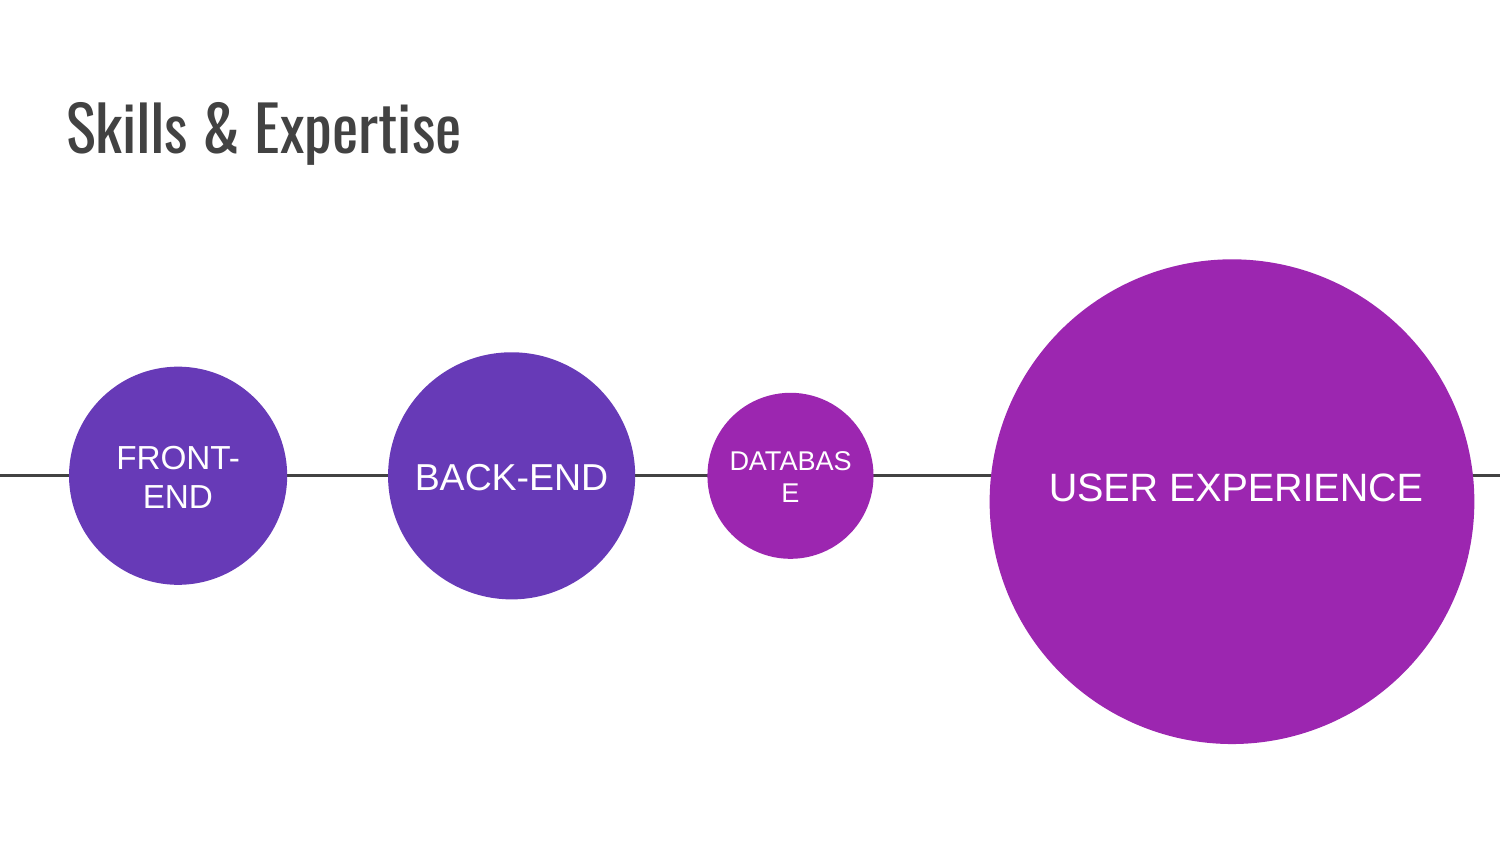

# Skills & Expertise

FRONT-END
User experience
BACK-END
DATABASE
USER EXPERIENCE